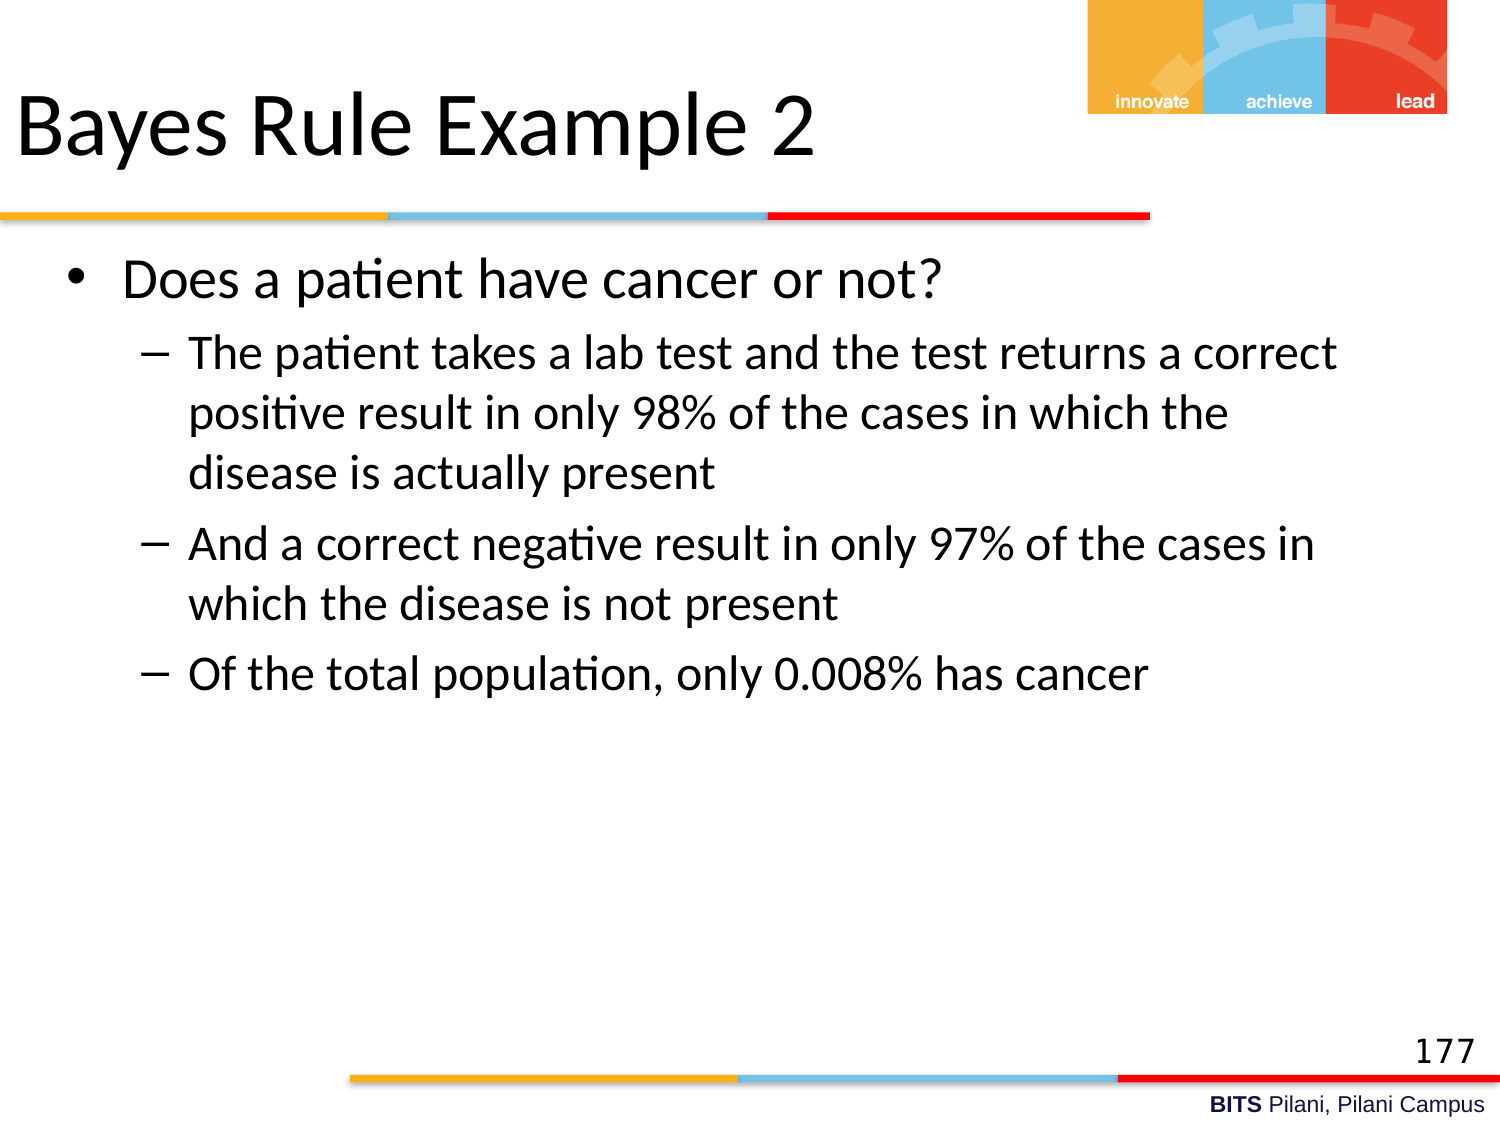

Bayes Rule Example 2
Does a patient have cancer or not?
The patient takes a lab test and the test returns a correct positive result in only 98% of the cases in which the disease is actually present
And a correct negative result in only 97% of the cases in which the disease is not present
Of the total population, only 0.008% has cancer
177